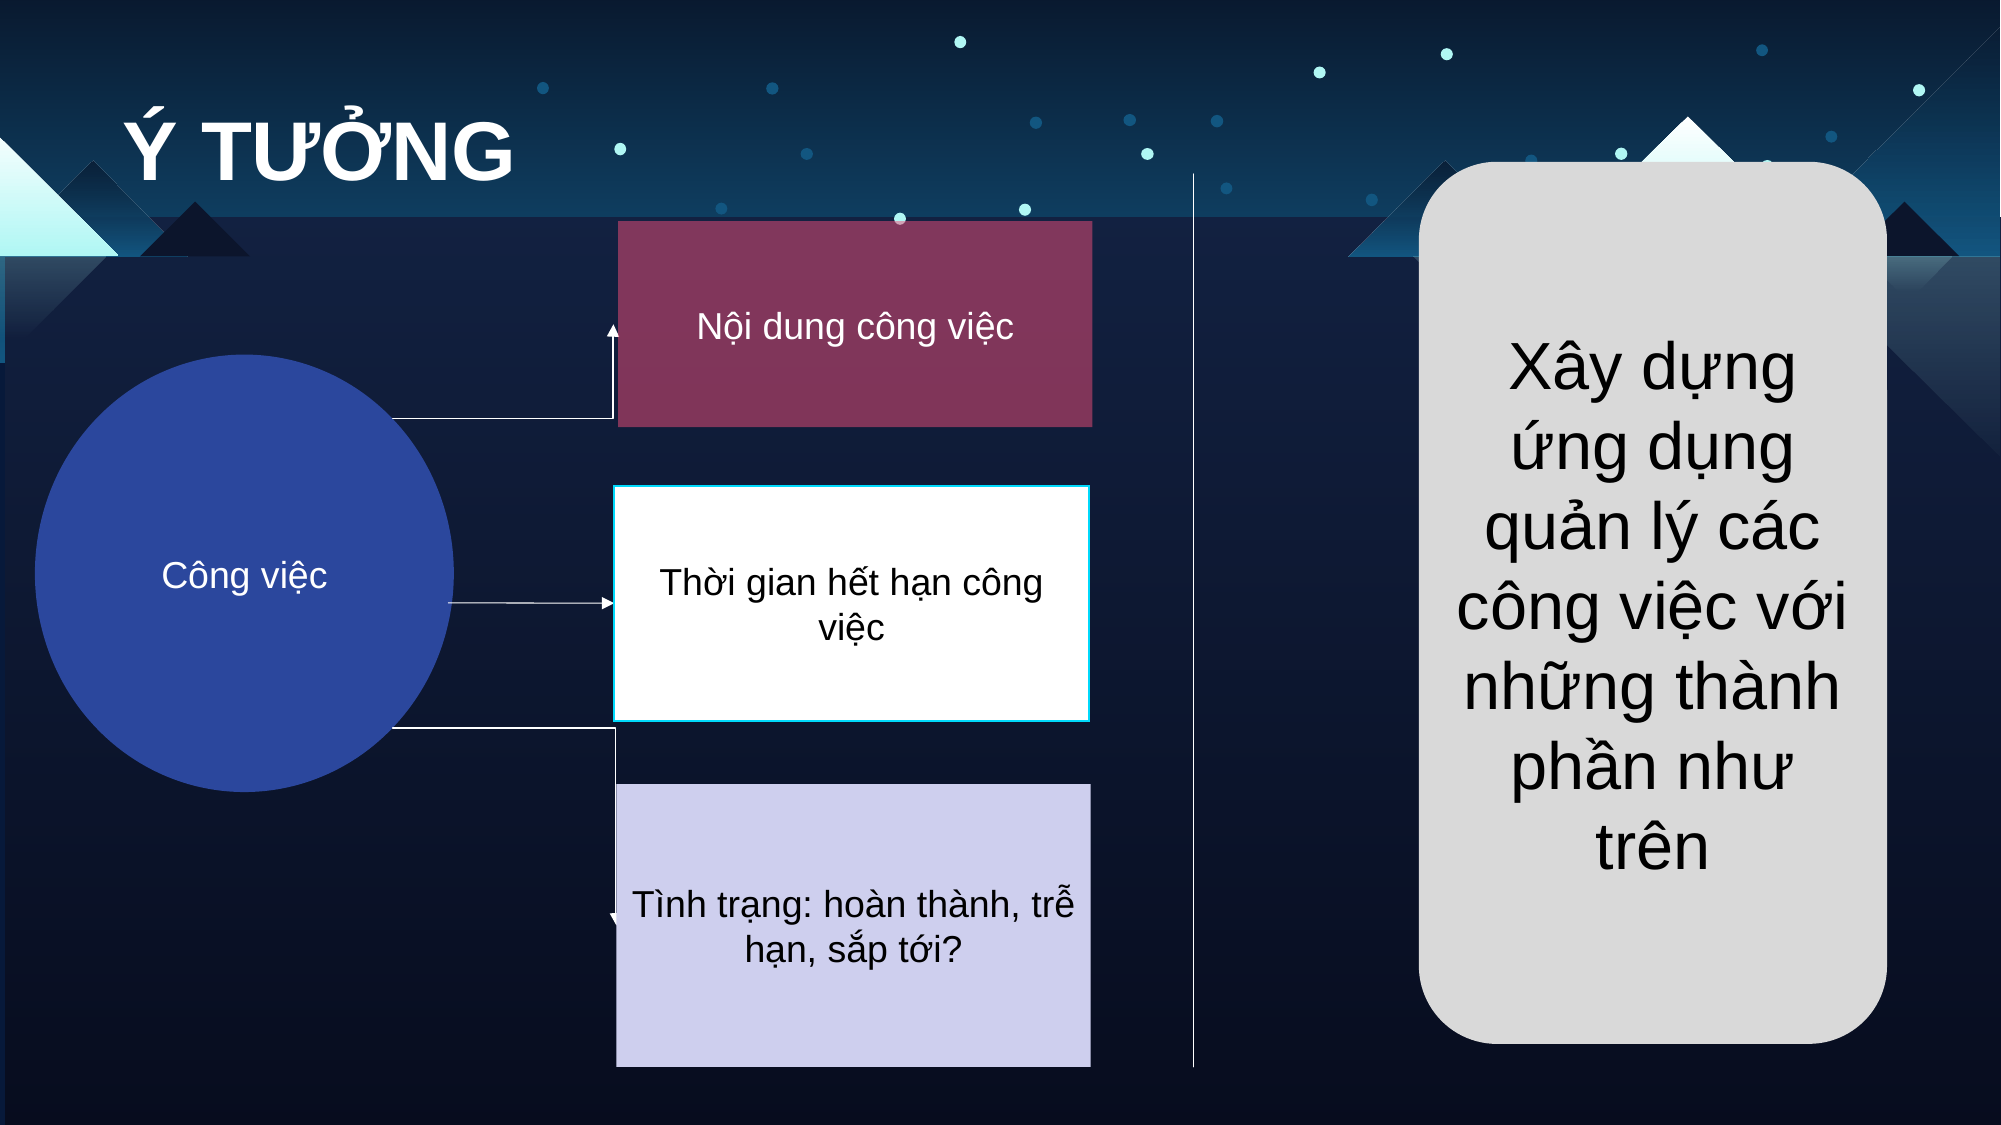

Ý TƯỞNG

Xây dựng ứng dụng quản lý các công việc với những thành phần như trên

Nội dung công việc

Công việc
Thời gian hết hạn công việc
Tình trạng: hoàn thành, trễ hạn, sắp tới?